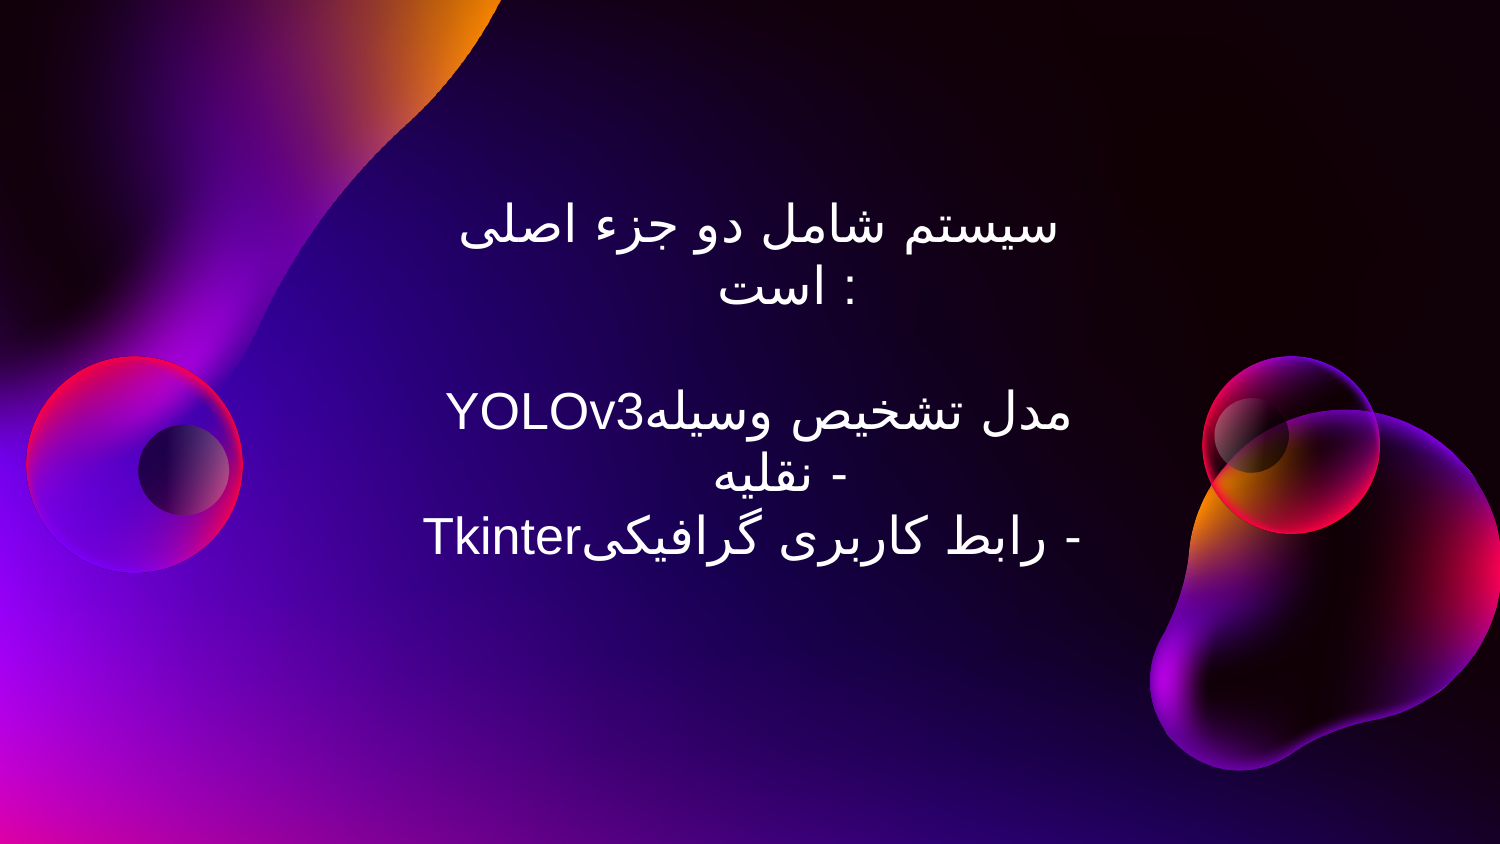

سیستم شامل دو جزء اصلی است :

YOLOv3مدل تشخیص وسیله نقلیه -
Tkinterرابط کاربری گرافیکی -